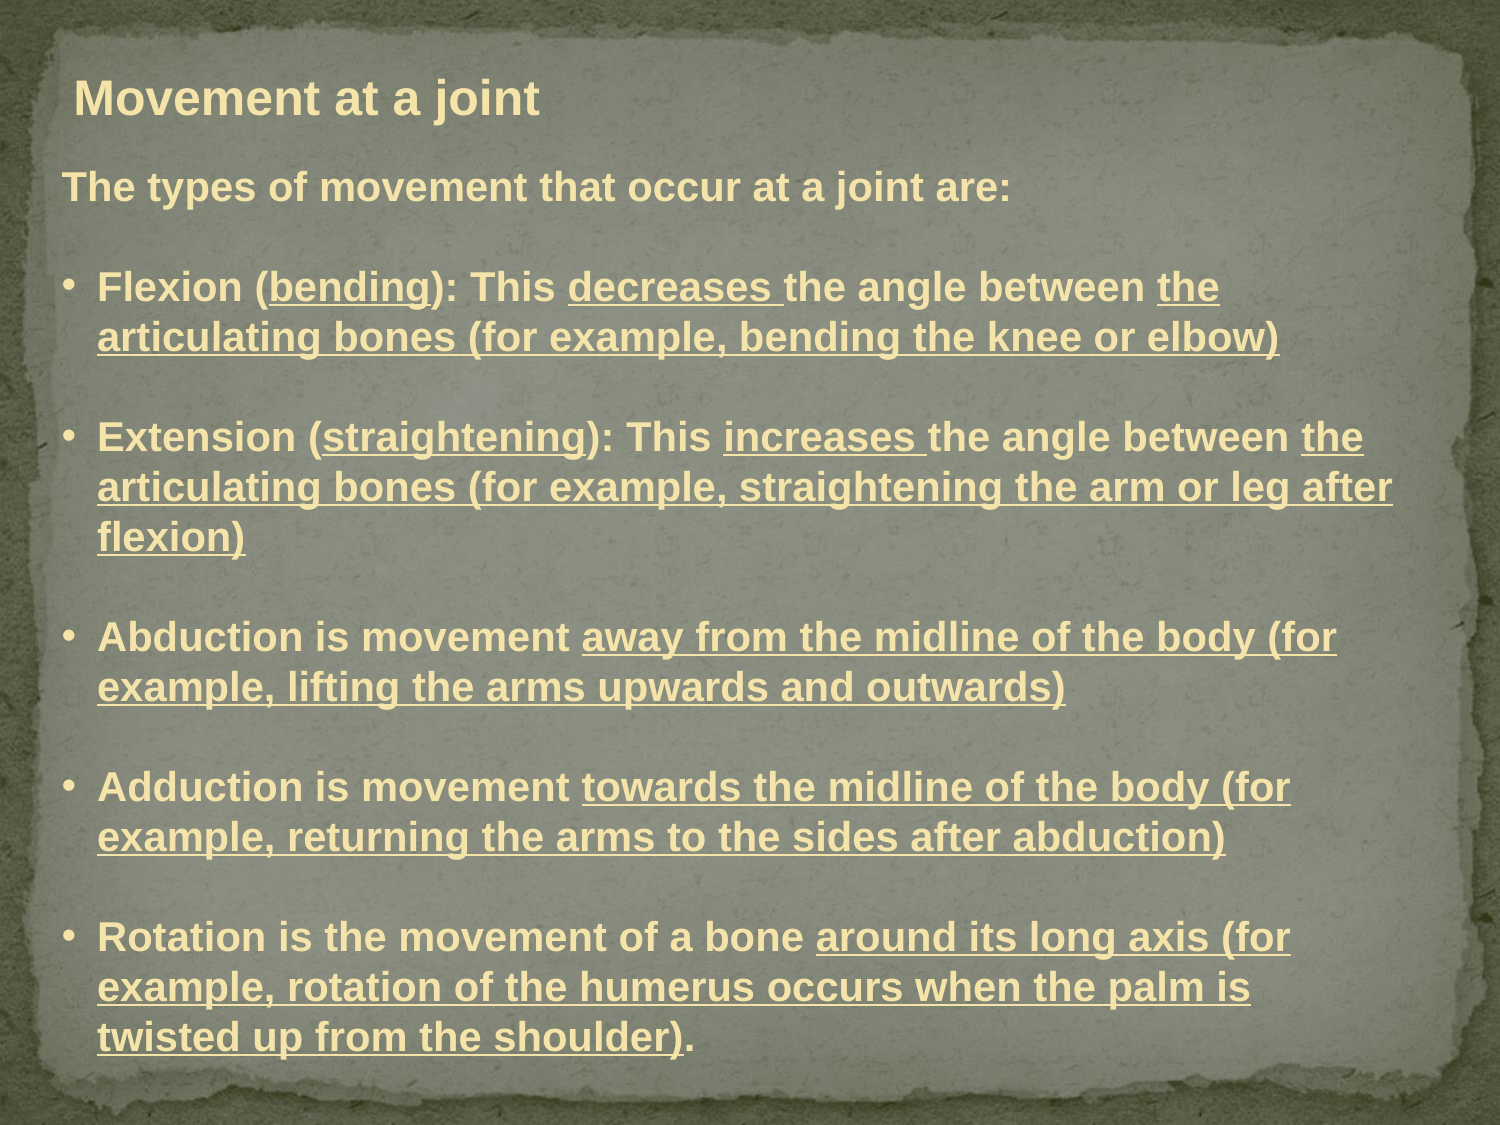

Movement at a joint
The types of movement that occur at a joint are:

Flexion (bending): This decreases the angle between the articulating bones (for example, bending the knee or elbow)

Extension (straightening): This increases the angle between the articulating bones (for example, straightening the arm or leg after flexion)

Abduction is movement away from the midline of the body (for example, lifting the arms upwards and outwards)

Adduction is movement towards the midline of the body (for example, returning the arms to the sides after abduction)

Rotation is the movement of a bone around its long axis (for example, rotation of the humerus occurs when the palm is twisted up from the shoulder).